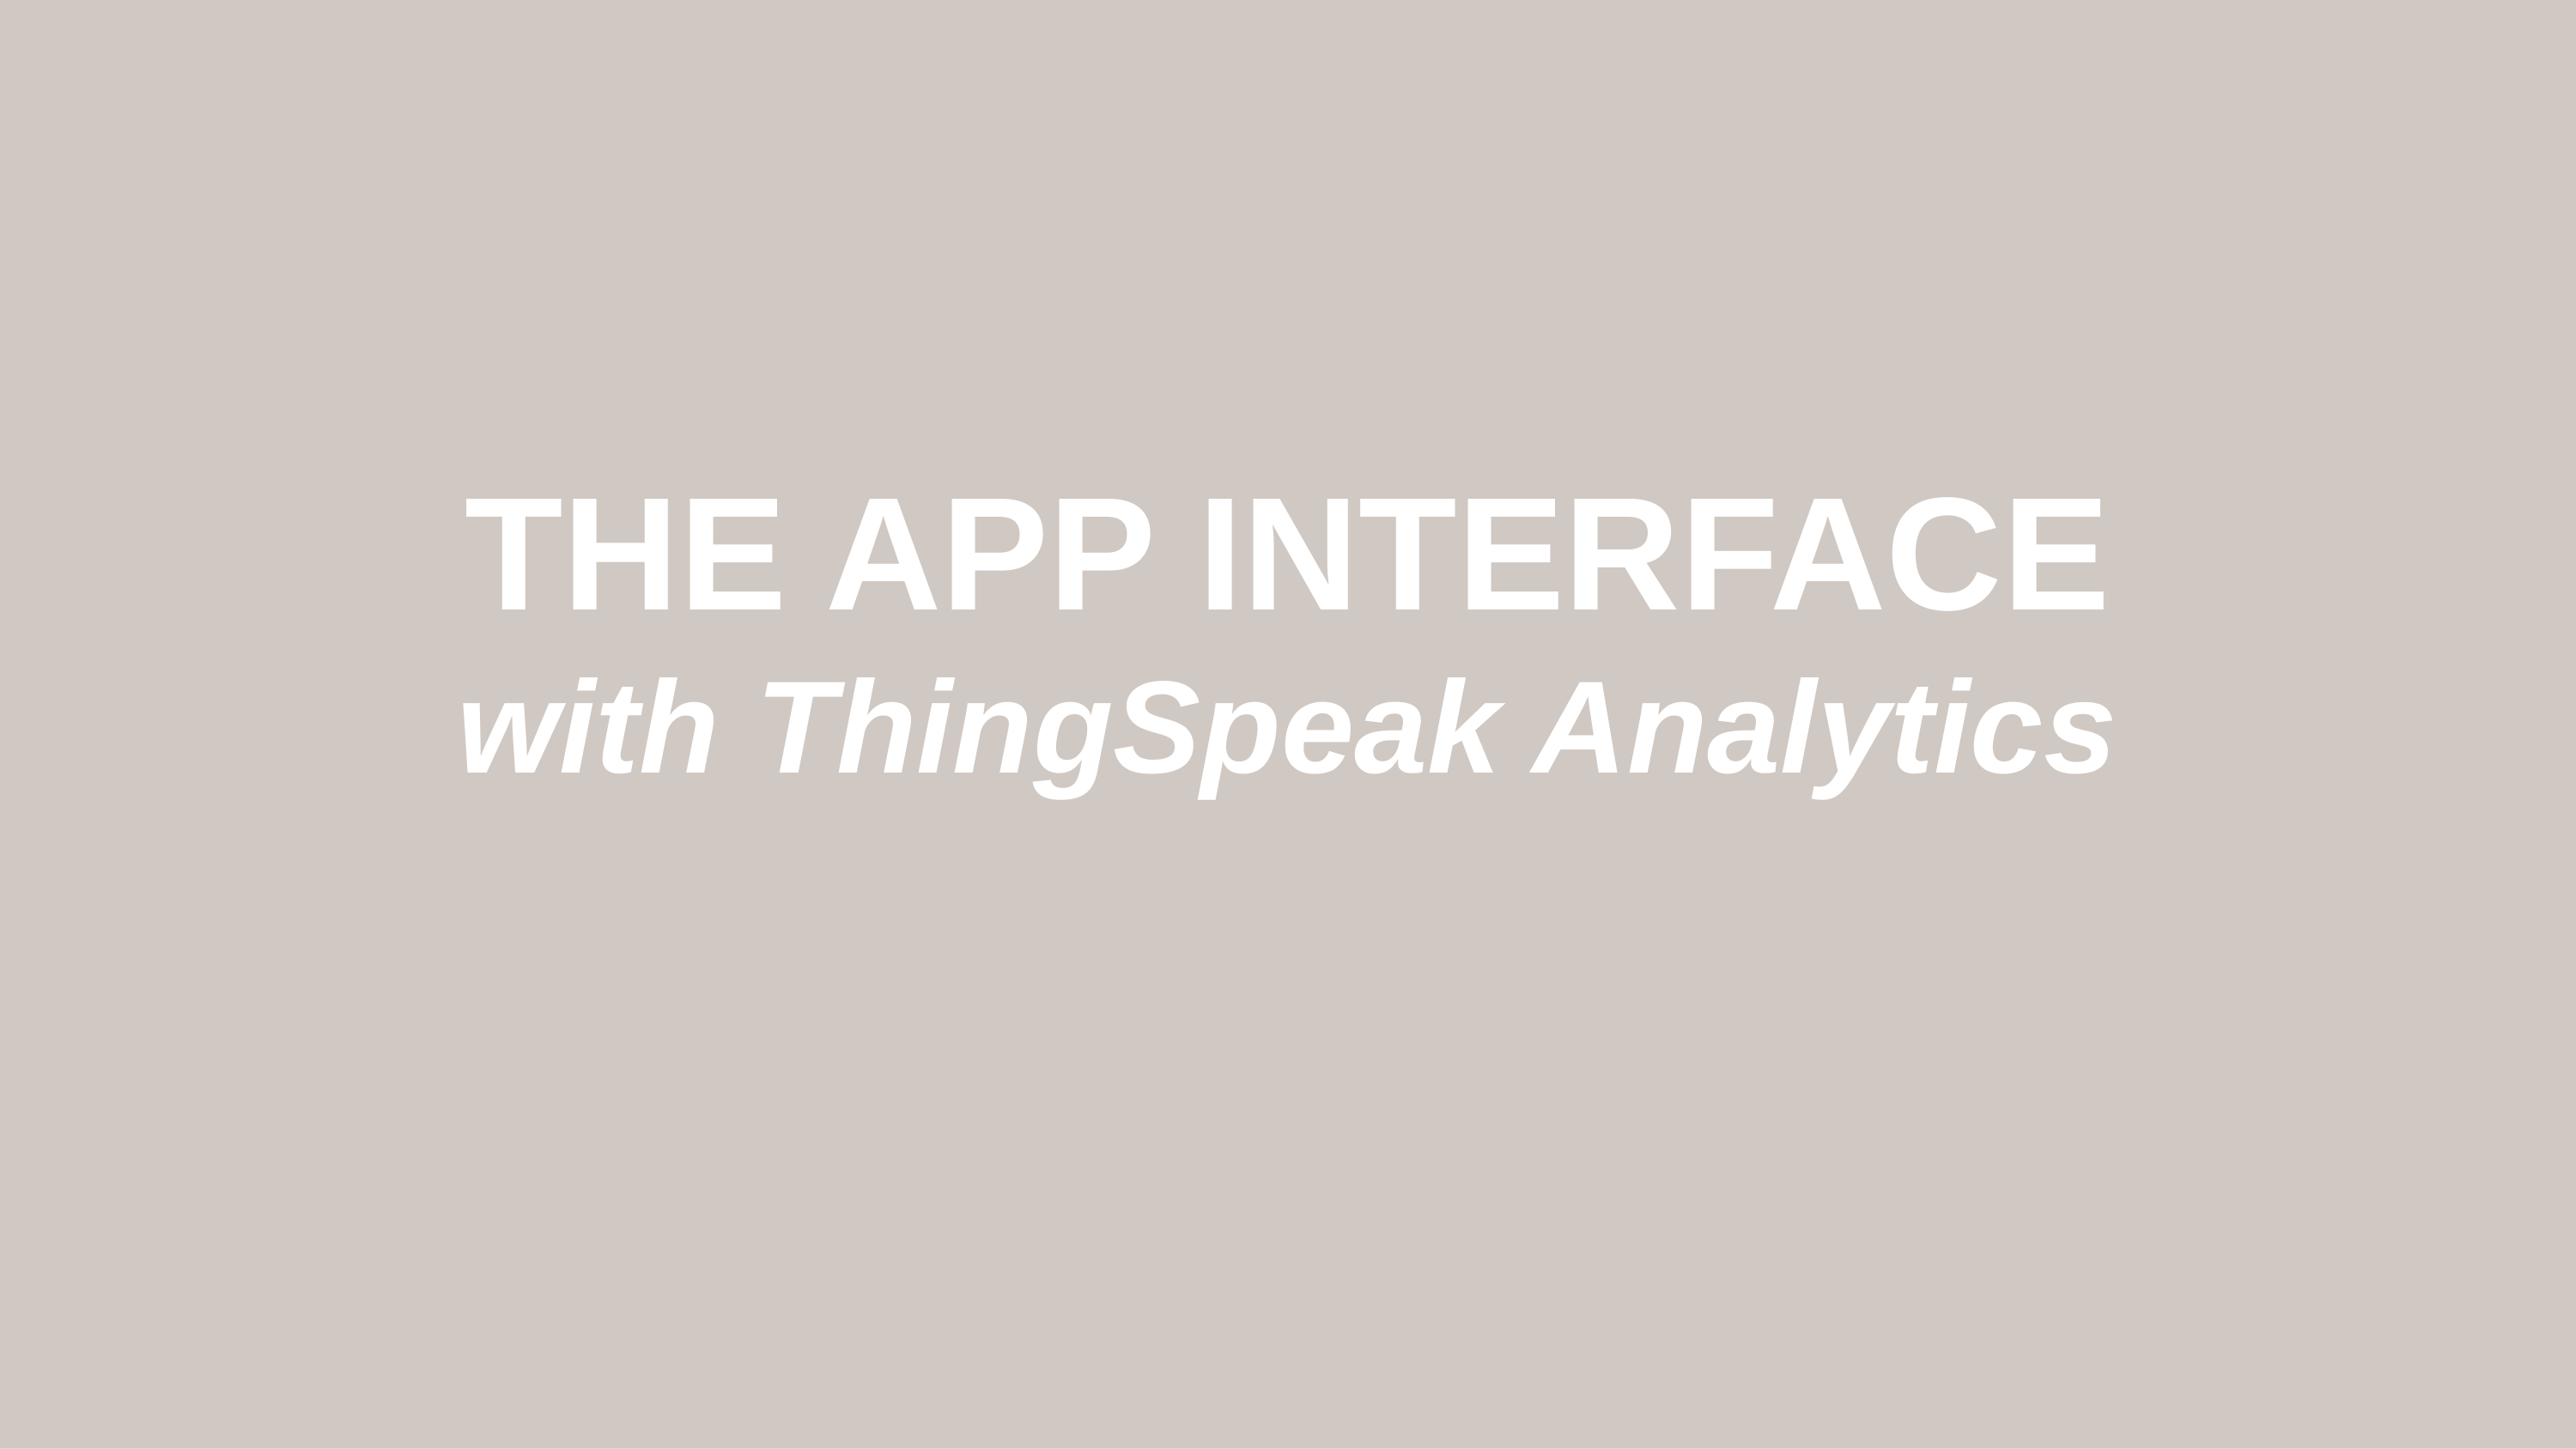

# THE APP INTERFACE
with ThingSpeak Analytics